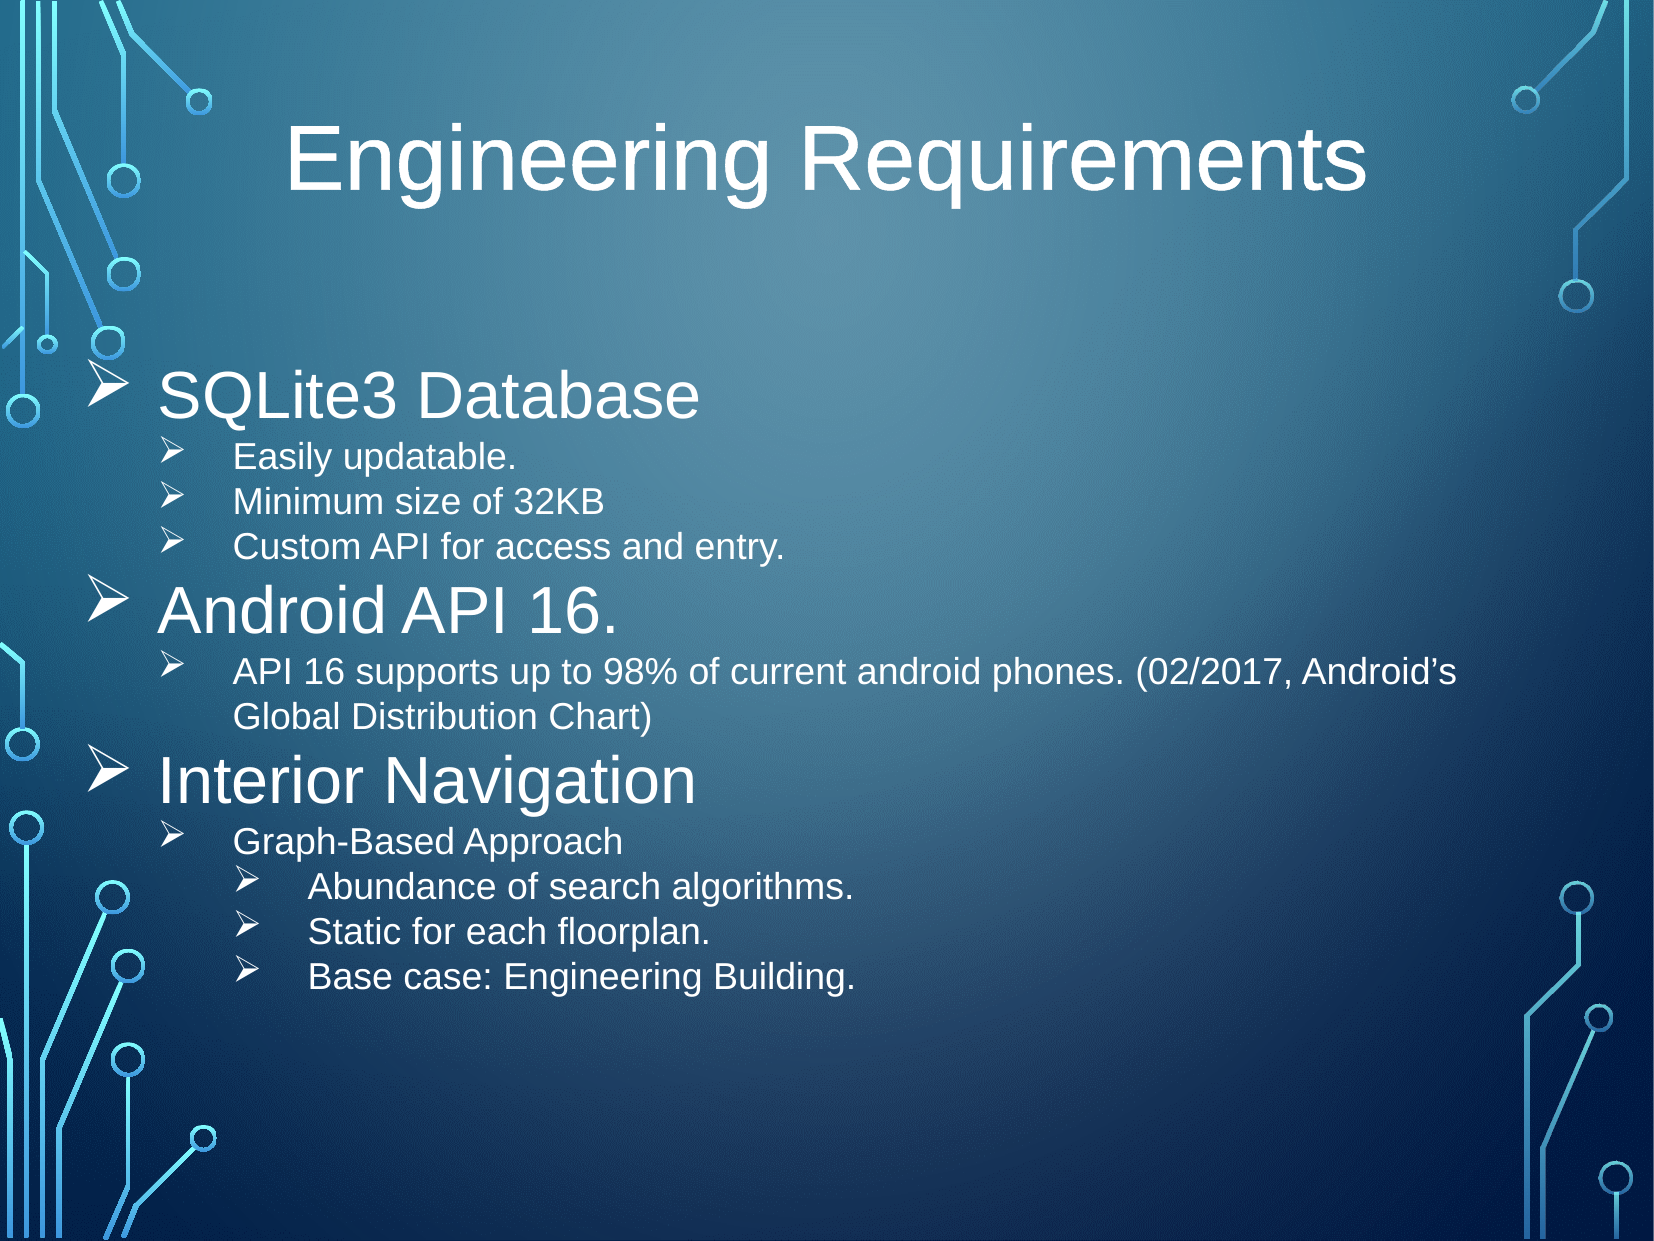

Engineering Requirements
SQLite3 Database
Easily updatable.
Minimum size of 32KB
Custom API for access and entry.
Android API 16.
API 16 supports up to 98% of current android phones. (02/2017, Android’s Global Distribution Chart)
Interior Navigation
Graph-Based Approach
Abundance of search algorithms.
Static for each floorplan.
Base case: Engineering Building.